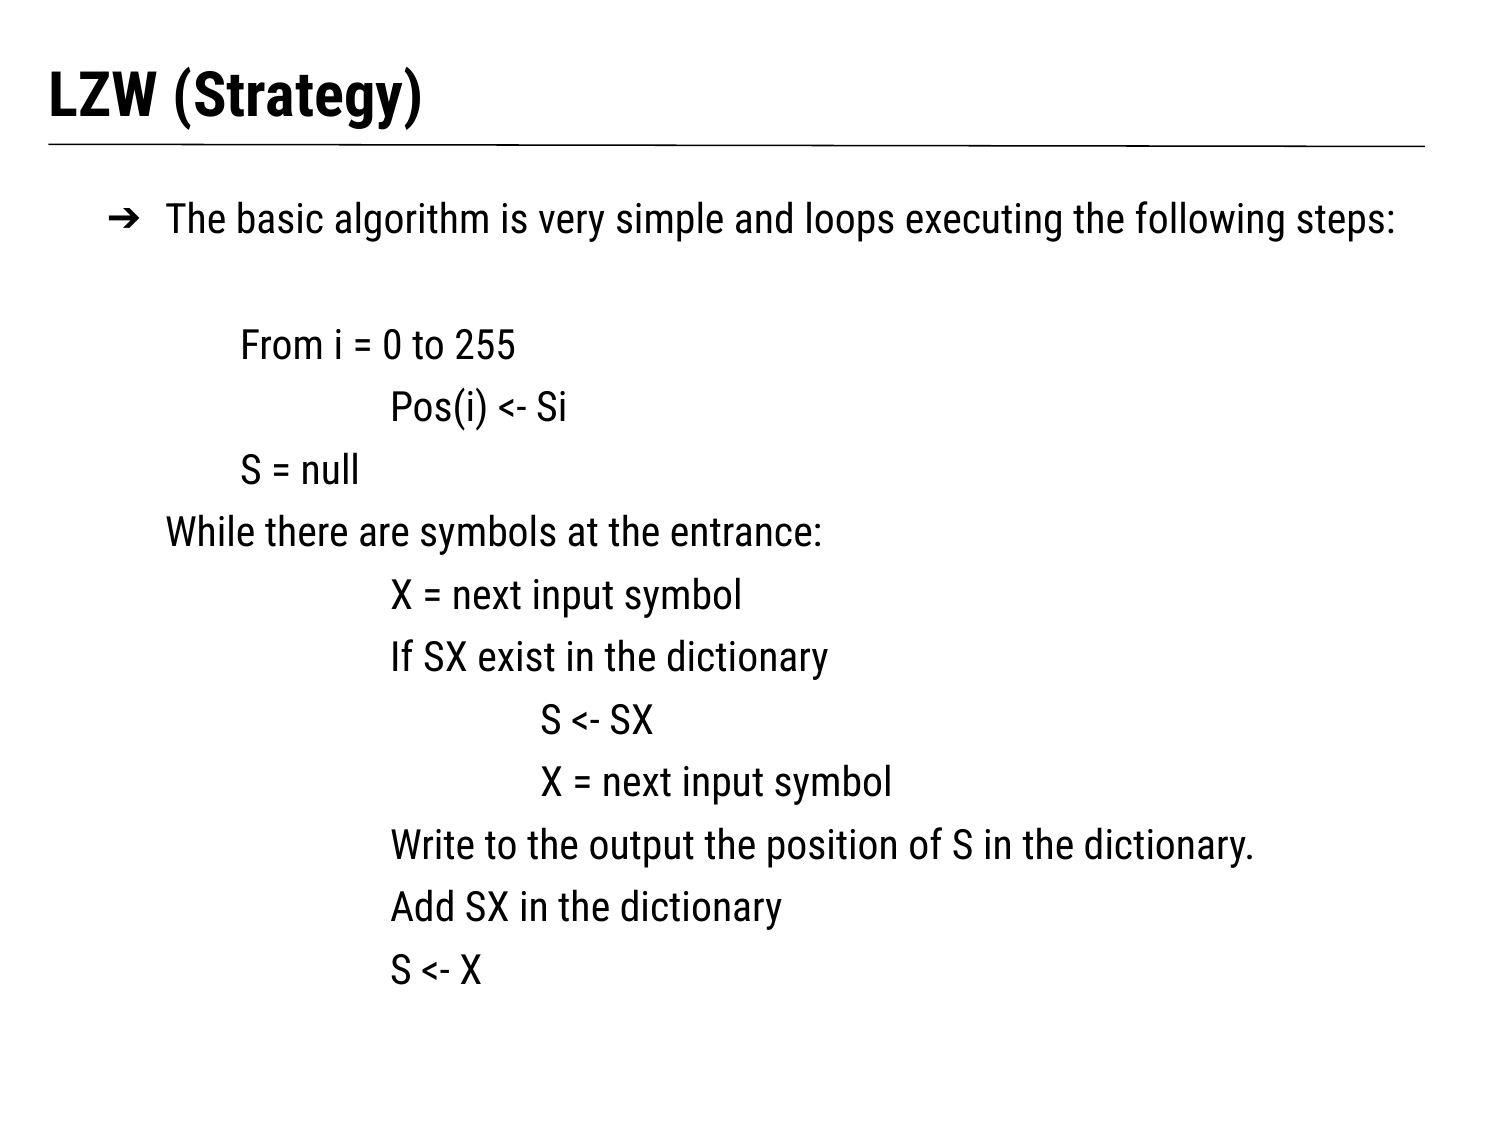

# LZW (Strategy)
The basic algorithm is very simple and loops executing the following steps:

	From i = 0 to 255
		Pos(i) <- Si
	S = null
While there are symbols at the entrance:
		X = next input symbol
		If SX exist in the dictionary
			S <- SX
			X = next input symbol
		Write to the output the position of S in the dictionary.
		Add SX in the dictionary
		S <- X